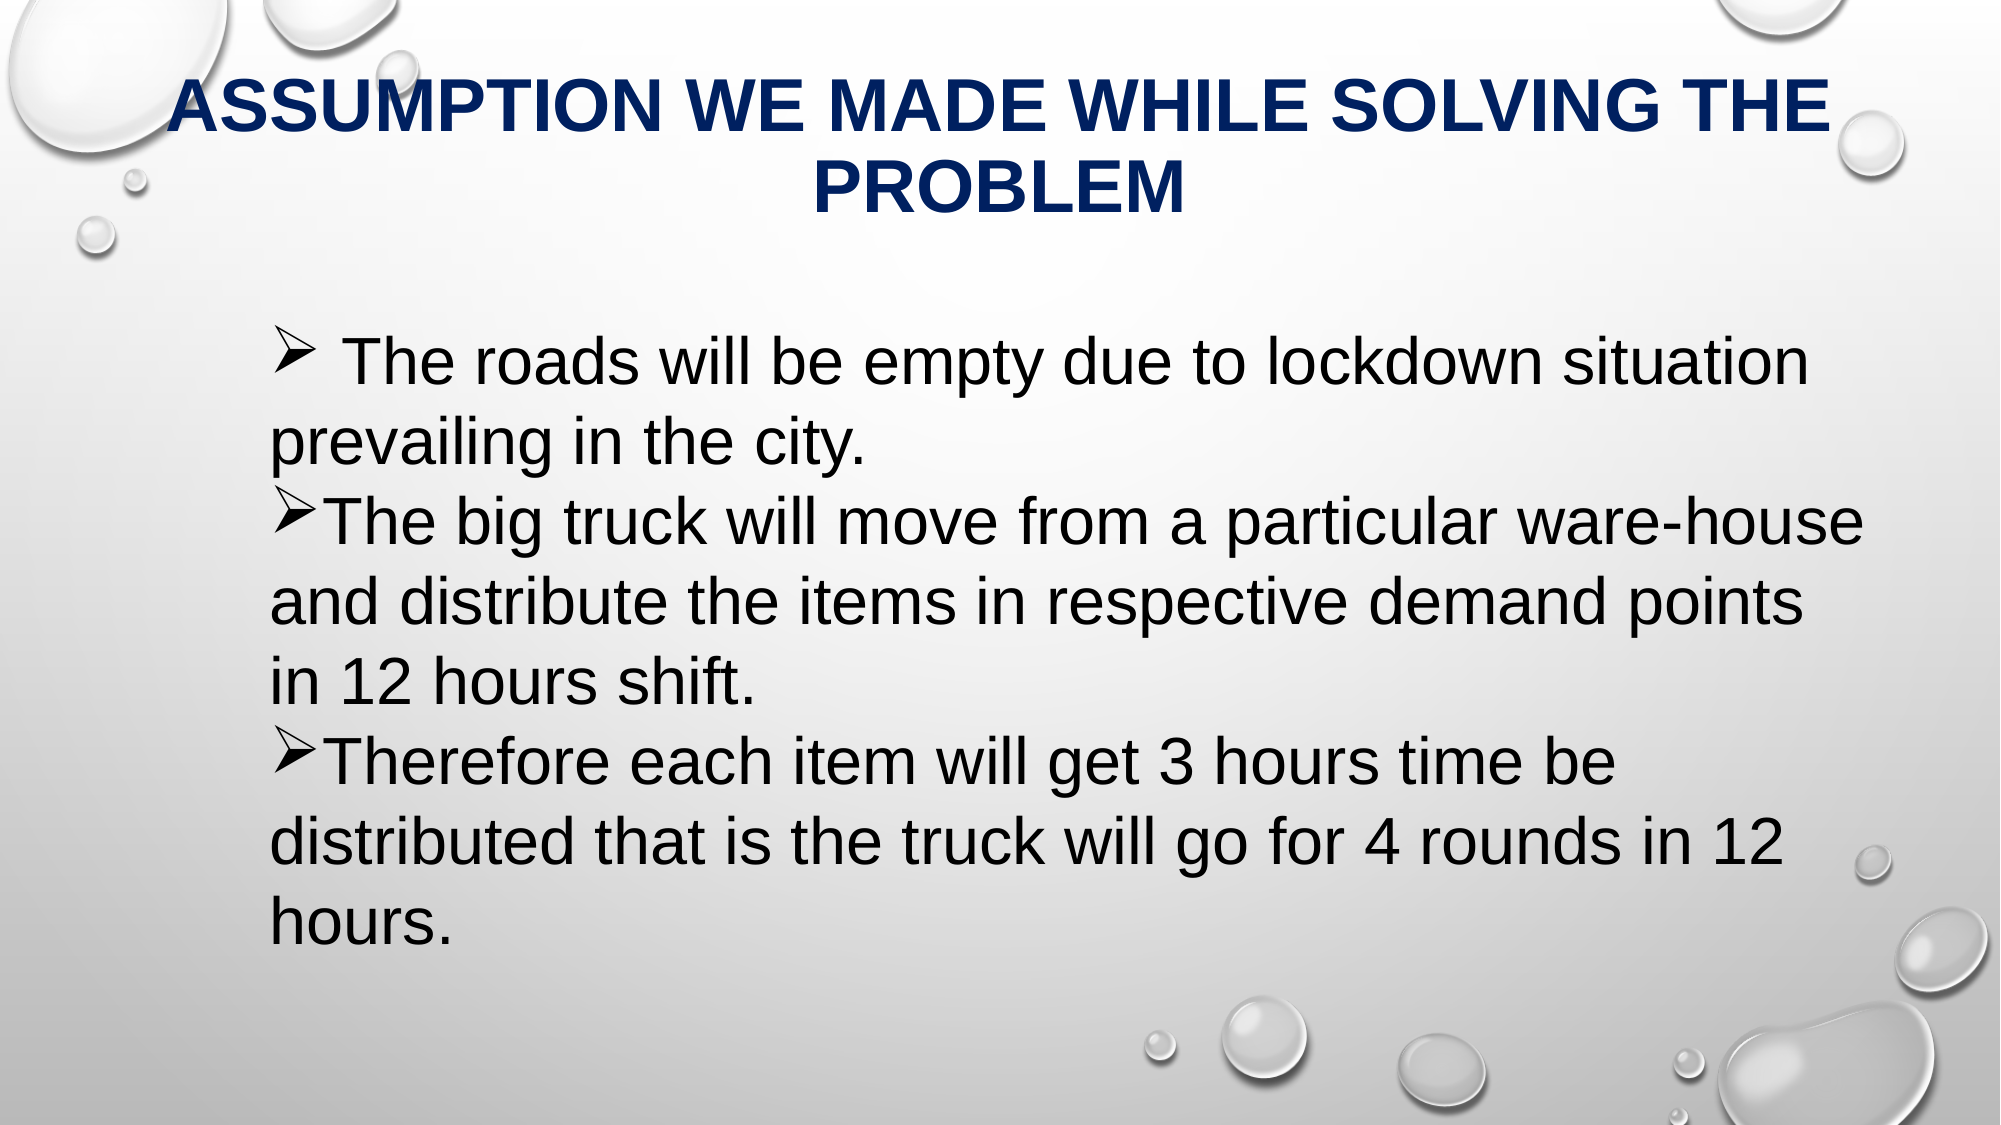

Assumption we made while solving the problem
 The roads will be empty due to lockdown situation prevailing in the city.
The big truck will move from a particular ware-house and distribute the items in respective demand points in 12 hours shift.
Therefore each item will get 3 hours time be distributed that is the truck will go for 4 rounds in 12 hours.